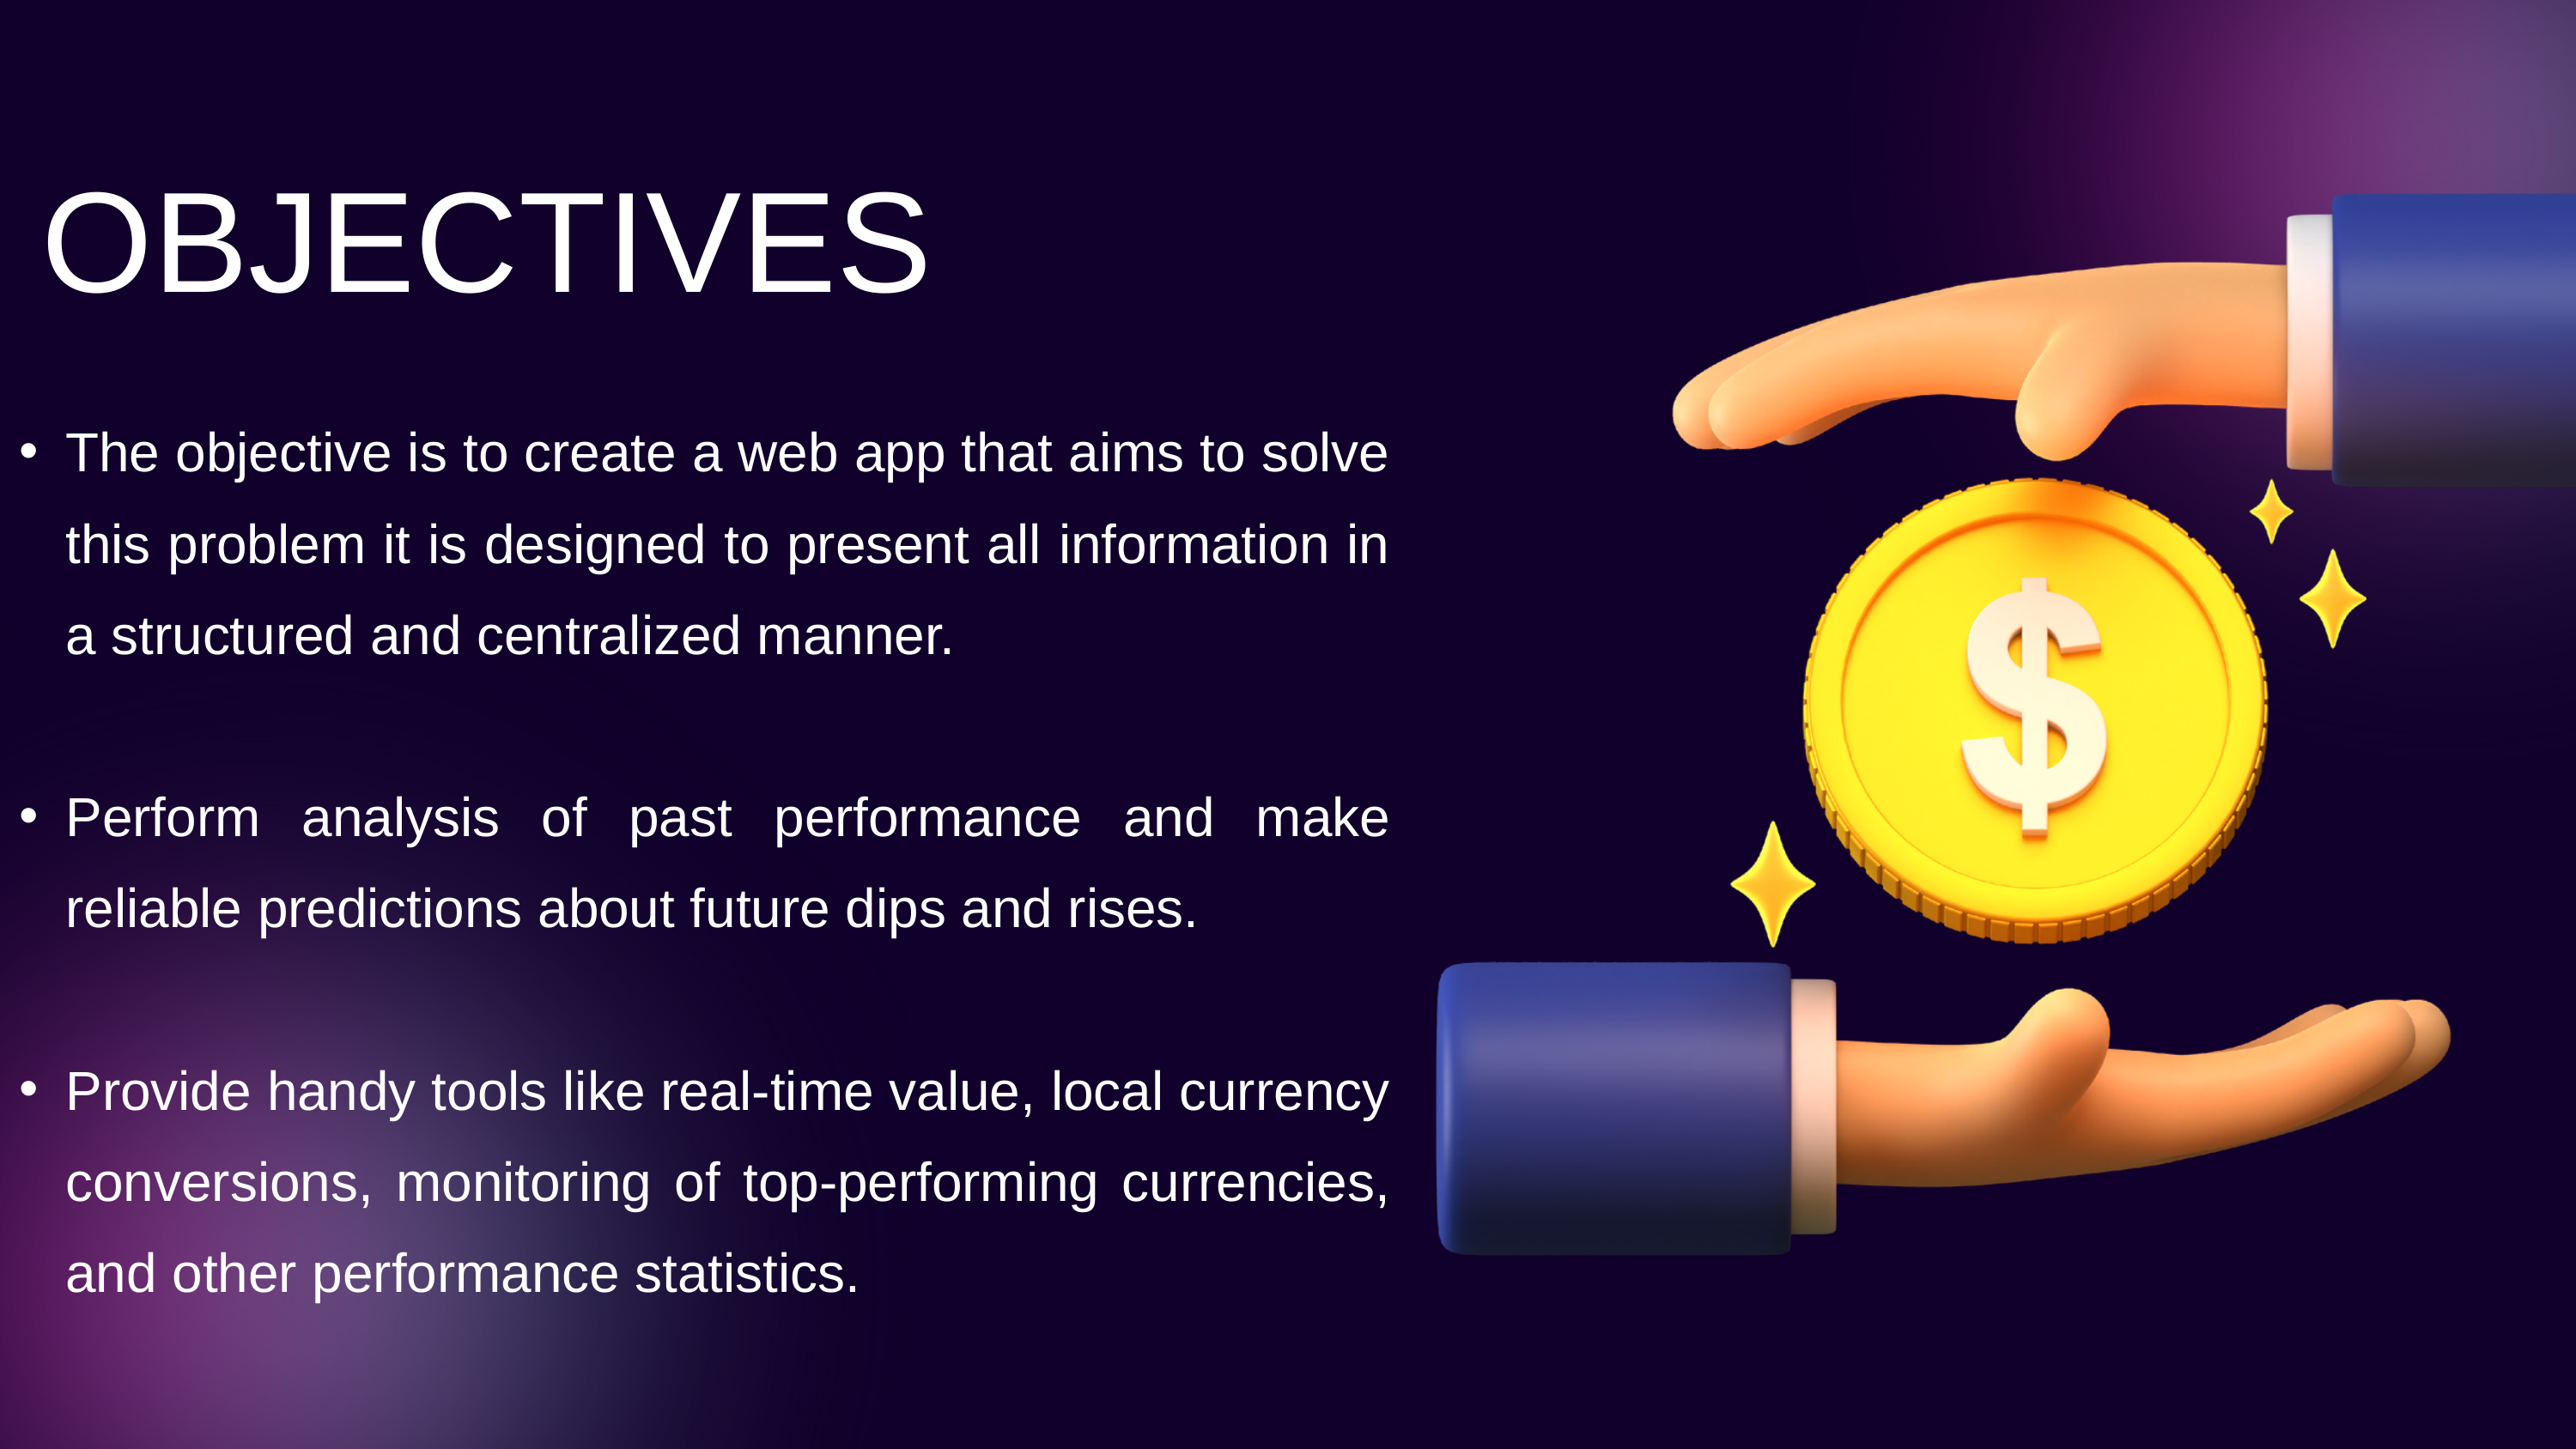

OBJECTIVES

The objective is to create a web app that aims to solve this problem it is designed to present all information in a structured and centralized manner.

Perform analysis of past performance and make reliable predictions about future dips and rises.

Provide handy tools like real-time value, local currency conversions, monitoring of top-performing currencies, and other performance statistics.